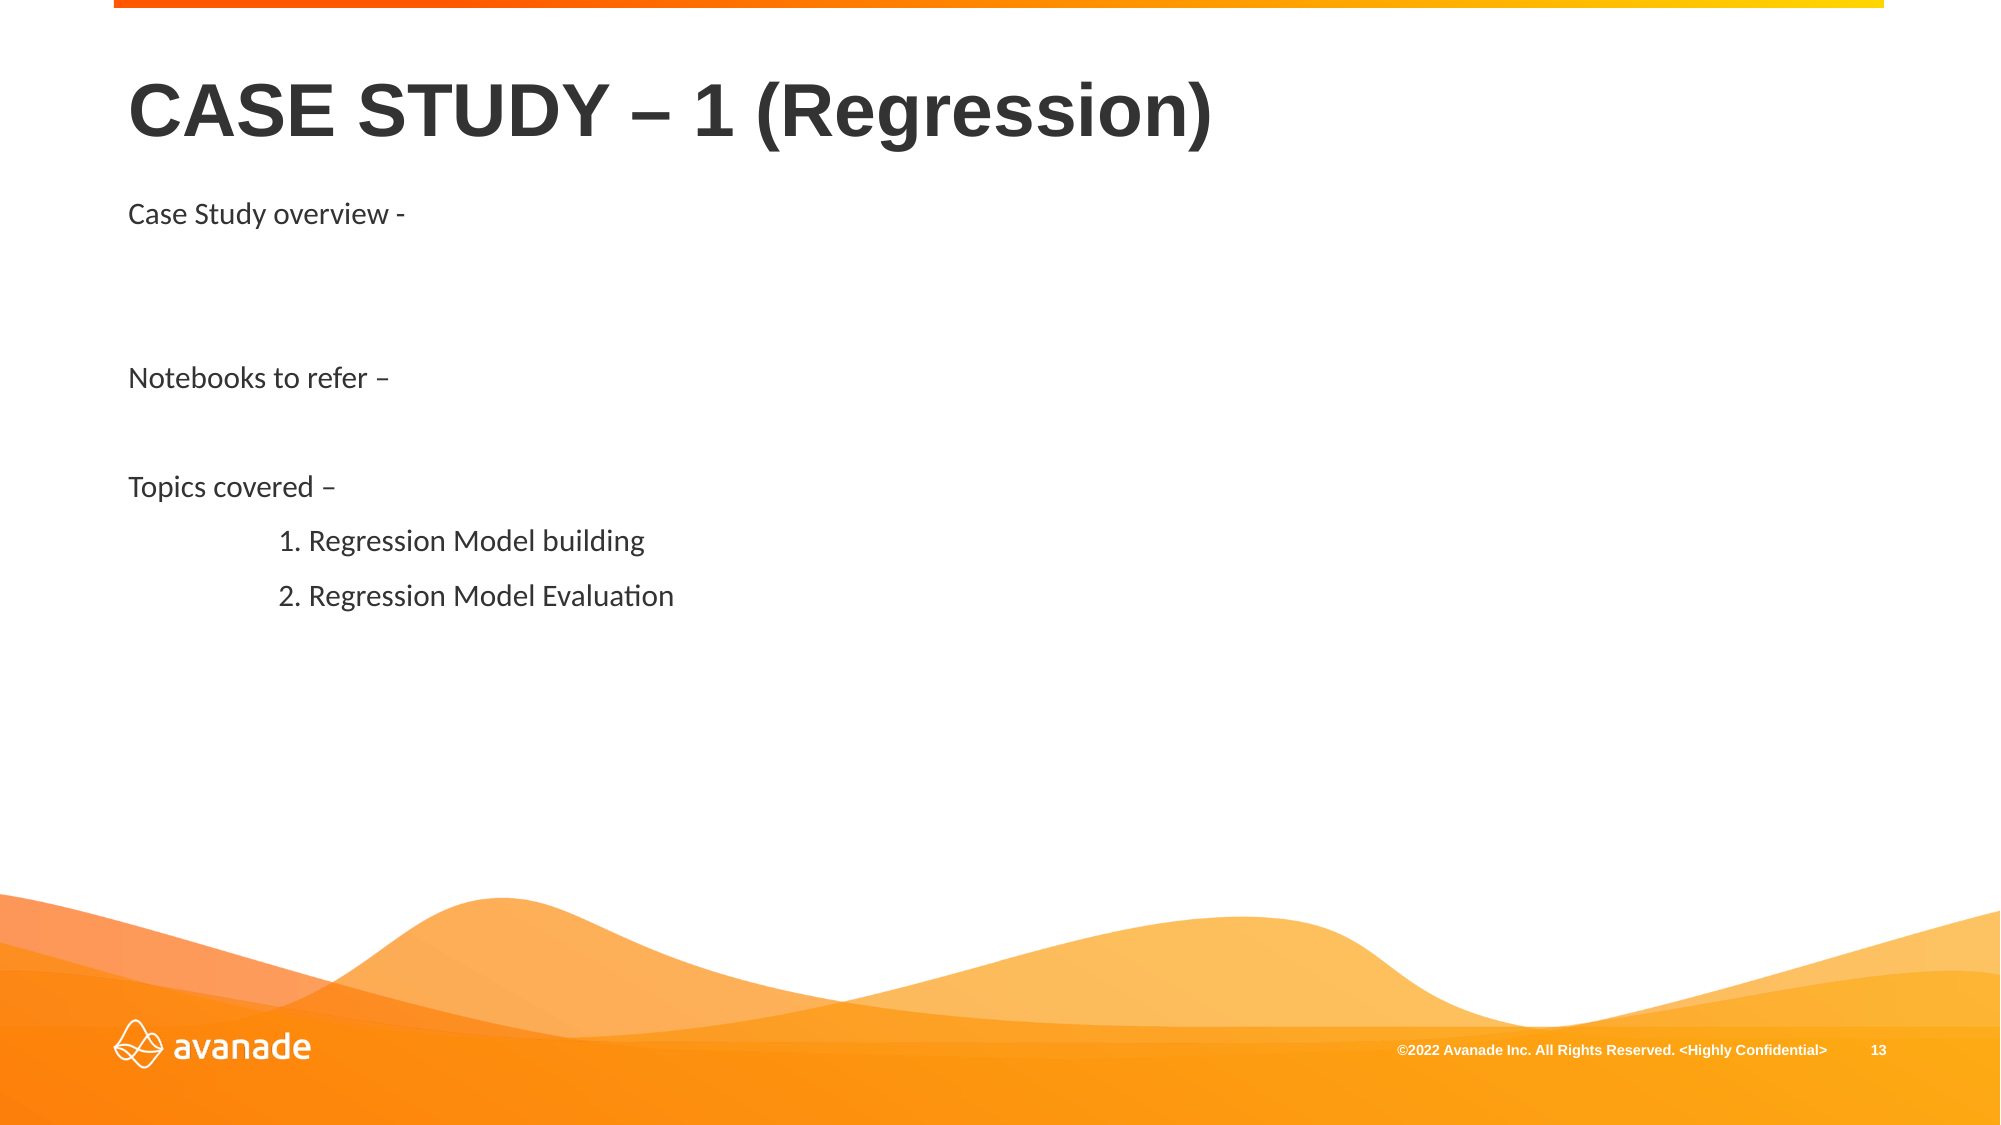

# CASE STUDY – 1 (Regression)
Case Study overview -

Notebooks to refer –

Topics covered –
	1. Regression Model building
	2. Regression Model Evaluation